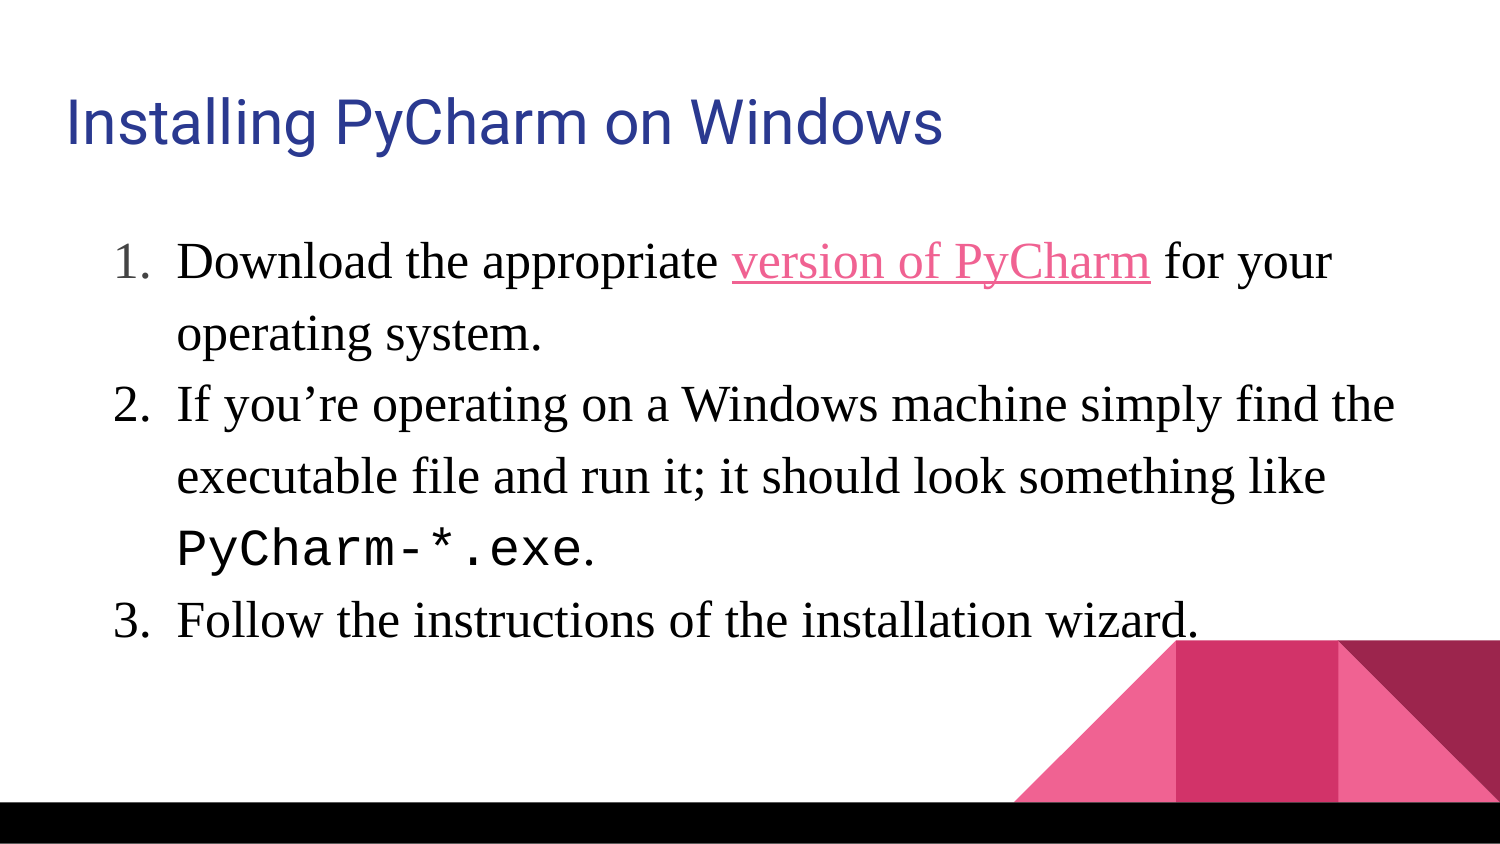

Installing PyCharm on Windows
Download the appropriate version of PyCharm for your operating system.
If you’re operating on a Windows machine simply find the executable file and run it; it should look something like PyCharm-*.exe.
Follow the instructions of the installation wizard.